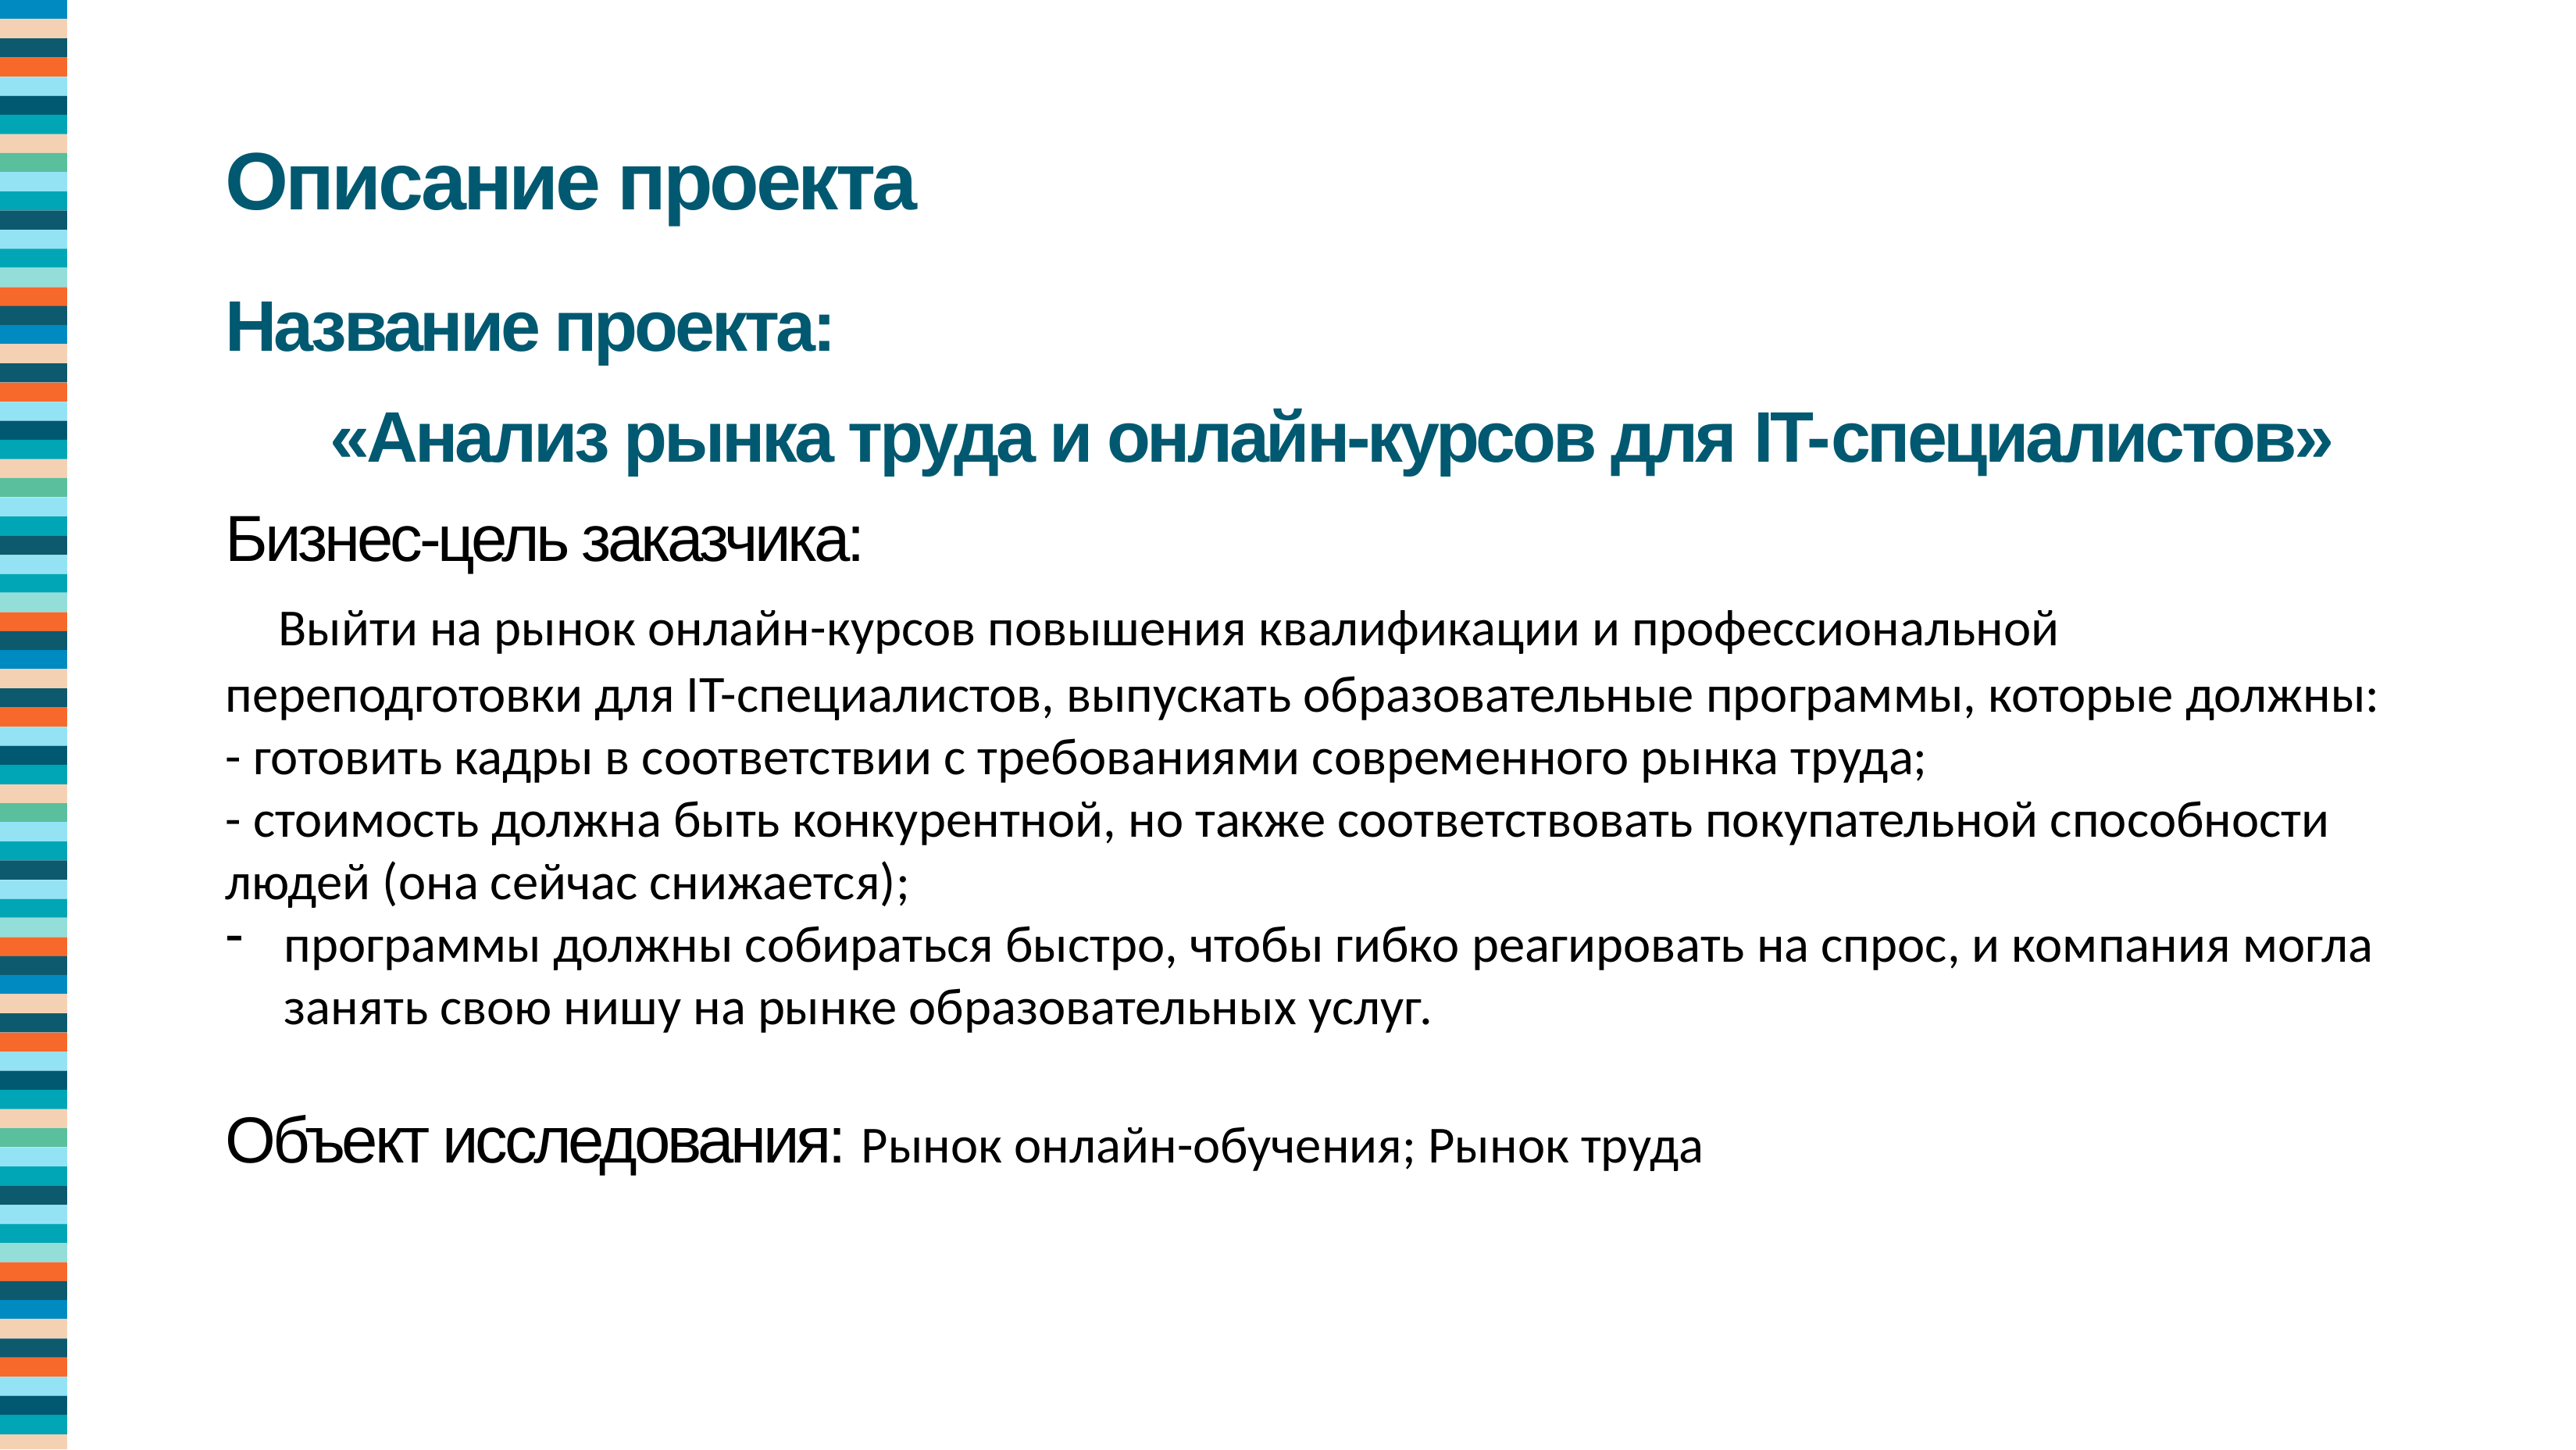

Описание проекта
Название проекта:
 «Анализ рынка труда и онлайн-курсов для IT-специалистов»
Бизнес-цель заказчика:
   Выйти на рынок онлайн-курсов повышения квалификации и профессиональной переподготовки для IT-специалистов, выпускать образовательные программы, которые должны:
- готовить кадры в соответствии с требованиями современного рынка труда;
- стоимость должна быть конкурентной, но также соответствовать покупательной способности людей (она сейчас снижается);
программы должны собираться быстро, чтобы гибко реагировать на спрос, и компания могла занять свою нишу на рынке образовательных услуг.

Объект исследования: Рынок онлайн-обучения; Рынок труда